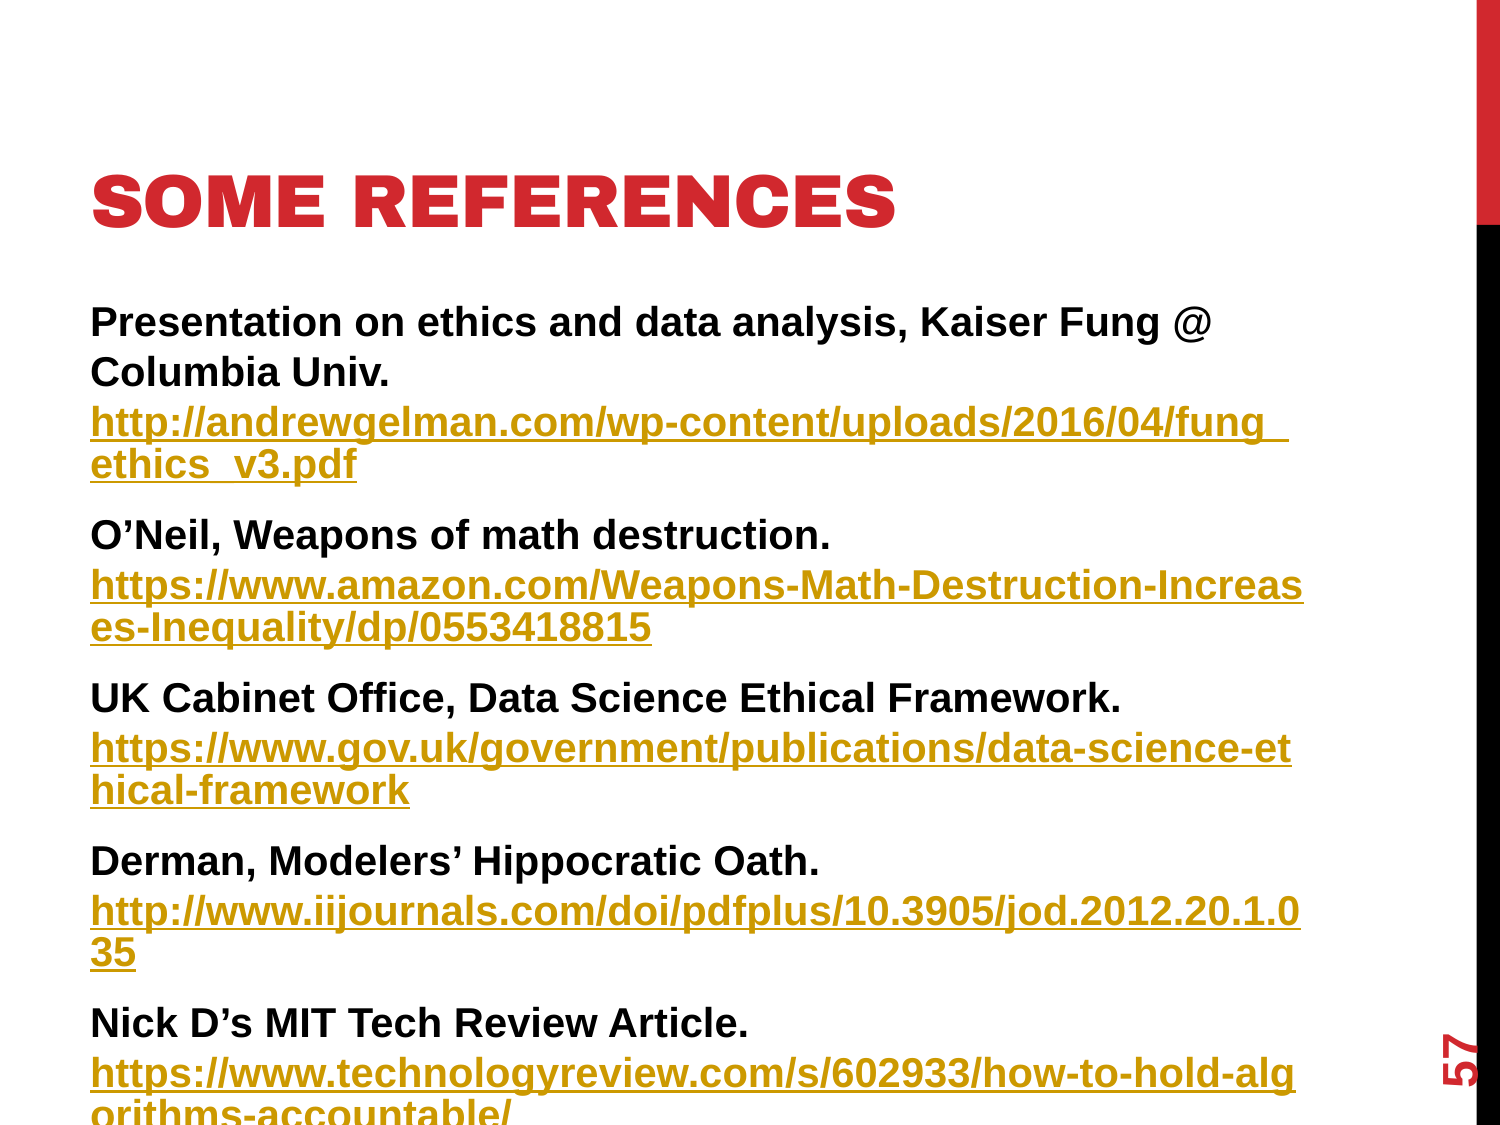

# Some references
Presentation on ethics and data analysis, Kaiser Fung @ Columbia Univ. http://andrewgelman.com/wp-content/uploads/2016/04/fung_ethics_v3.pdf
O’Neil, Weapons of math destruction. https://www.amazon.com/Weapons-Math-Destruction-Increases-Inequality/dp/0553418815
UK Cabinet Office, Data Science Ethical Framework. https://www.gov.uk/government/publications/data-science-ethical-framework
Derman, Modelers’ Hippocratic Oath. http://www.iijournals.com/doi/pdfplus/10.3905/jod.2012.20.1.035
Nick D’s MIT Tech Review Article.  https://www.technologyreview.com/s/602933/how-to-hold-algorithms-accountable/
57